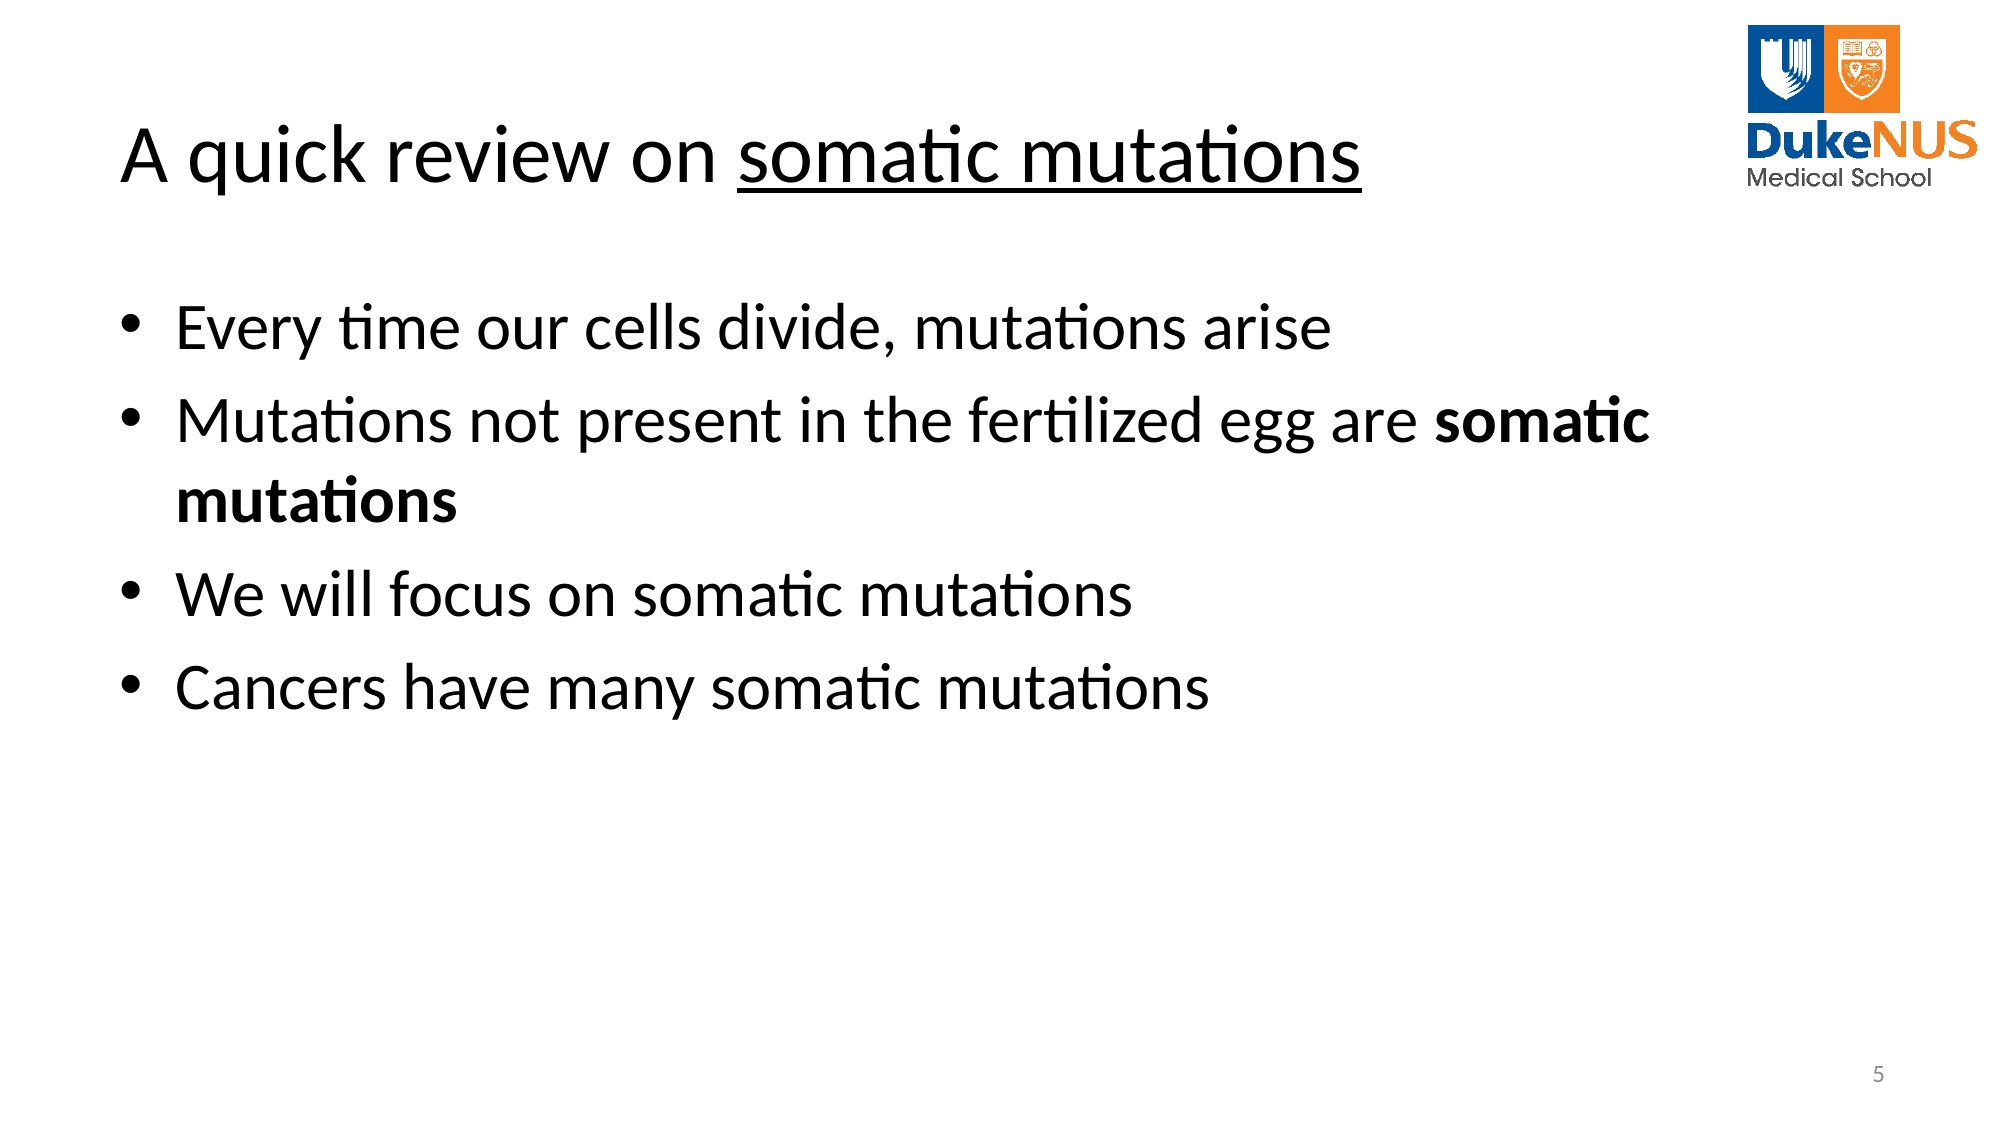

# A quick review on somatic mutations
Every time our cells divide, mutations arise
Mutations not present in the fertilized egg are somatic mutations
We will focus on somatic mutations
Cancers have many somatic mutations
5